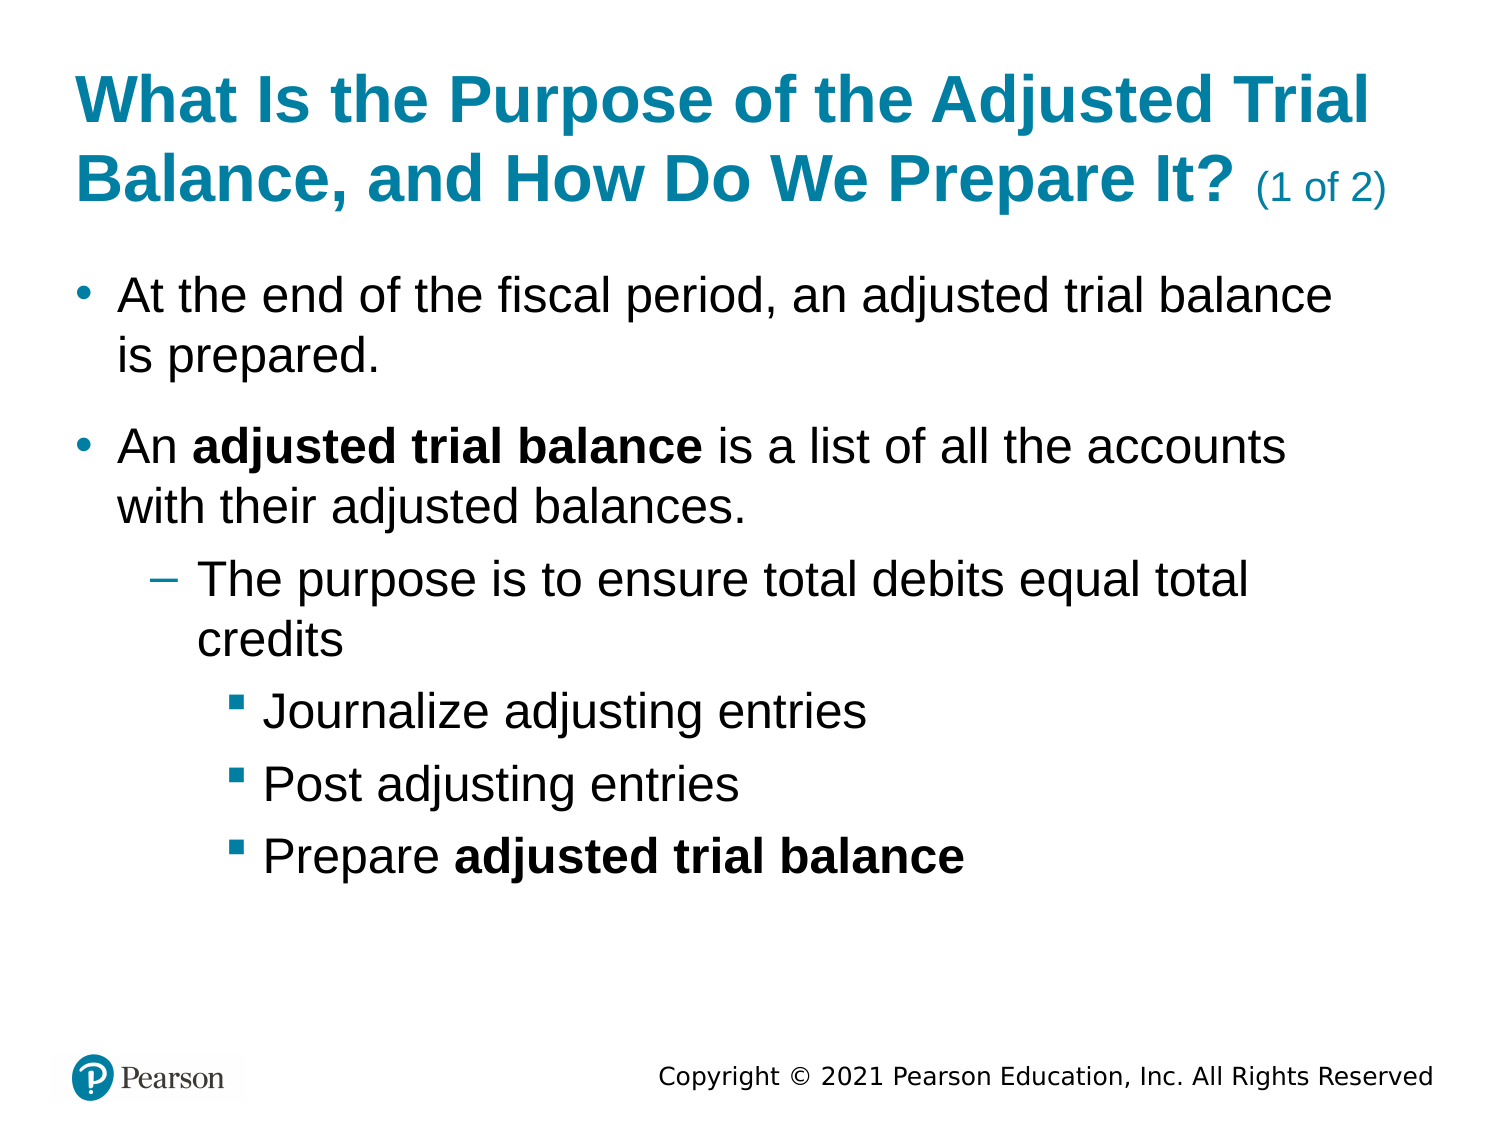

# What Is the Purpose of the Adjusted Trial Balance, and How Do We Prepare It? (1 of 2)
At the end of the fiscal period, an adjusted trial balance is prepared.
An adjusted trial balance is a list of all the accounts with their adjusted balances.
The purpose is to ensure total debits equal total credits
Journalize adjusting entries
Post adjusting entries
Prepare adjusted trial balance